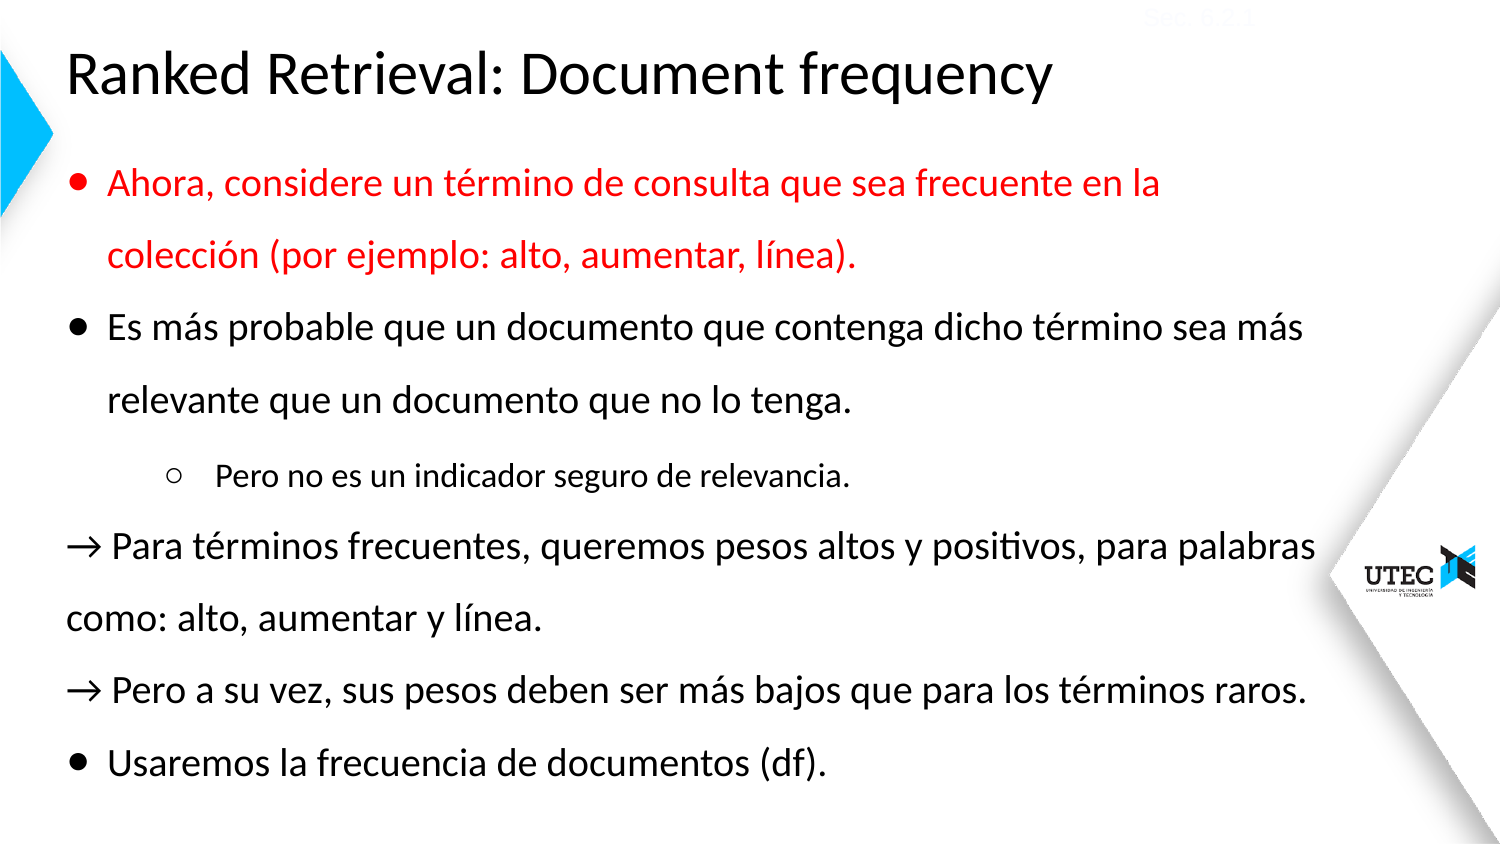

Sec. 6.2.1
# Ranked Retrieval: Document frequency
Ahora, considere un término de consulta que sea frecuente en la colección (por ejemplo: alto, aumentar, línea).
Es más probable que un documento que contenga dicho término sea más relevante que un documento que no lo tenga.
Pero no es un indicador seguro de relevancia.
→ Para términos frecuentes, queremos pesos altos y positivos, para palabras como: alto, aumentar y línea.
→ Pero a su vez, sus pesos deben ser más bajos que para los términos raros.
Usaremos la frecuencia de documentos (df).